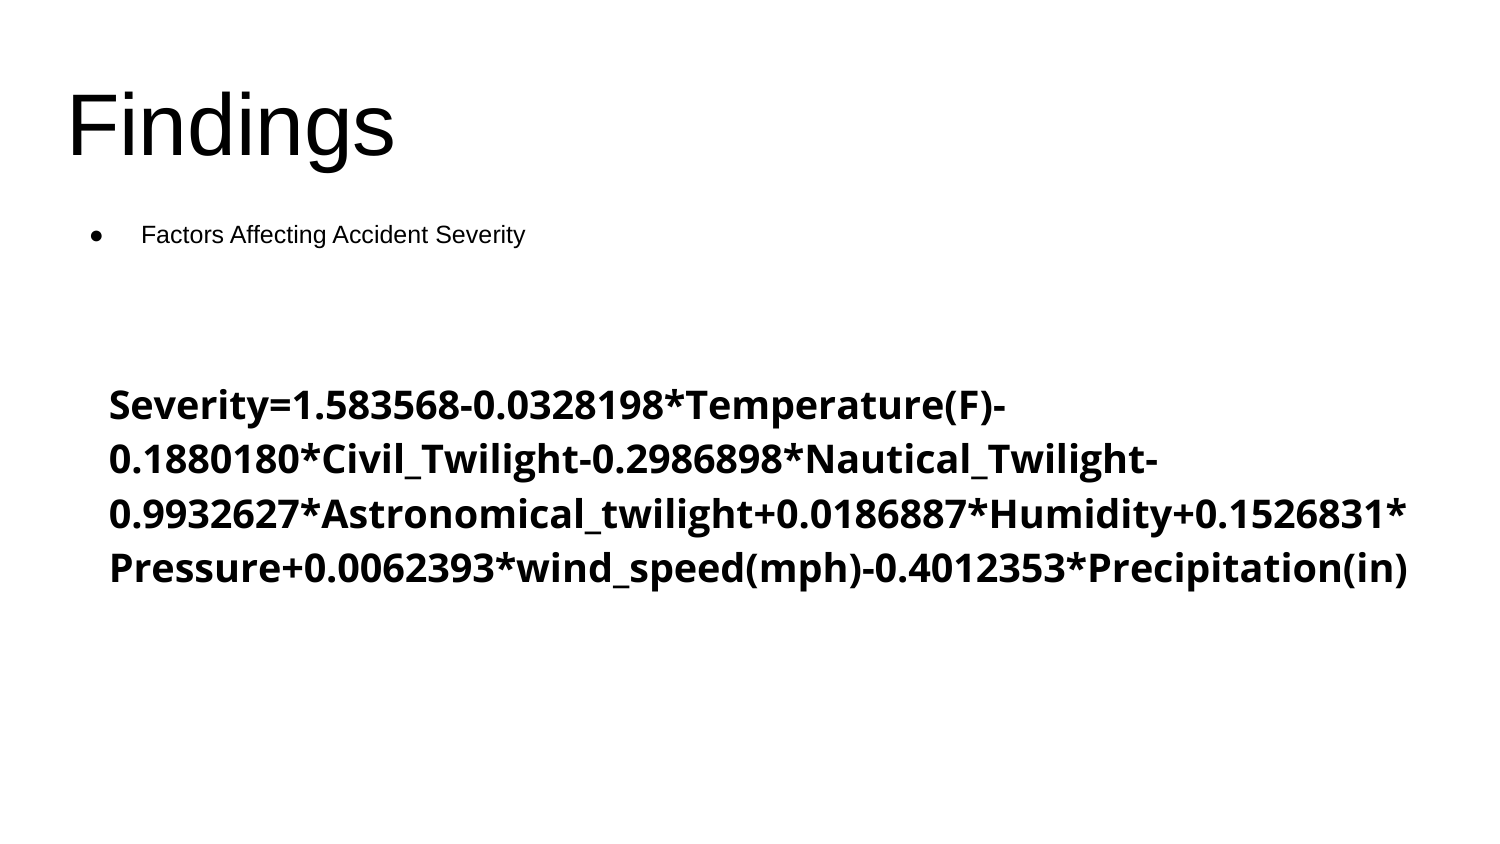

# Findings
Factors Affecting Accident Severity
Severity=1.583568-0.0328198*Temperature(F)-0.1880180*Civil_Twilight-0.2986898*Nautical_Twilight-0.9932627*Astronomical_twilight+0.0186887*Humidity+0.1526831*Pressure+0.0062393*wind_speed(mph)-0.4012353*Precipitation(in)